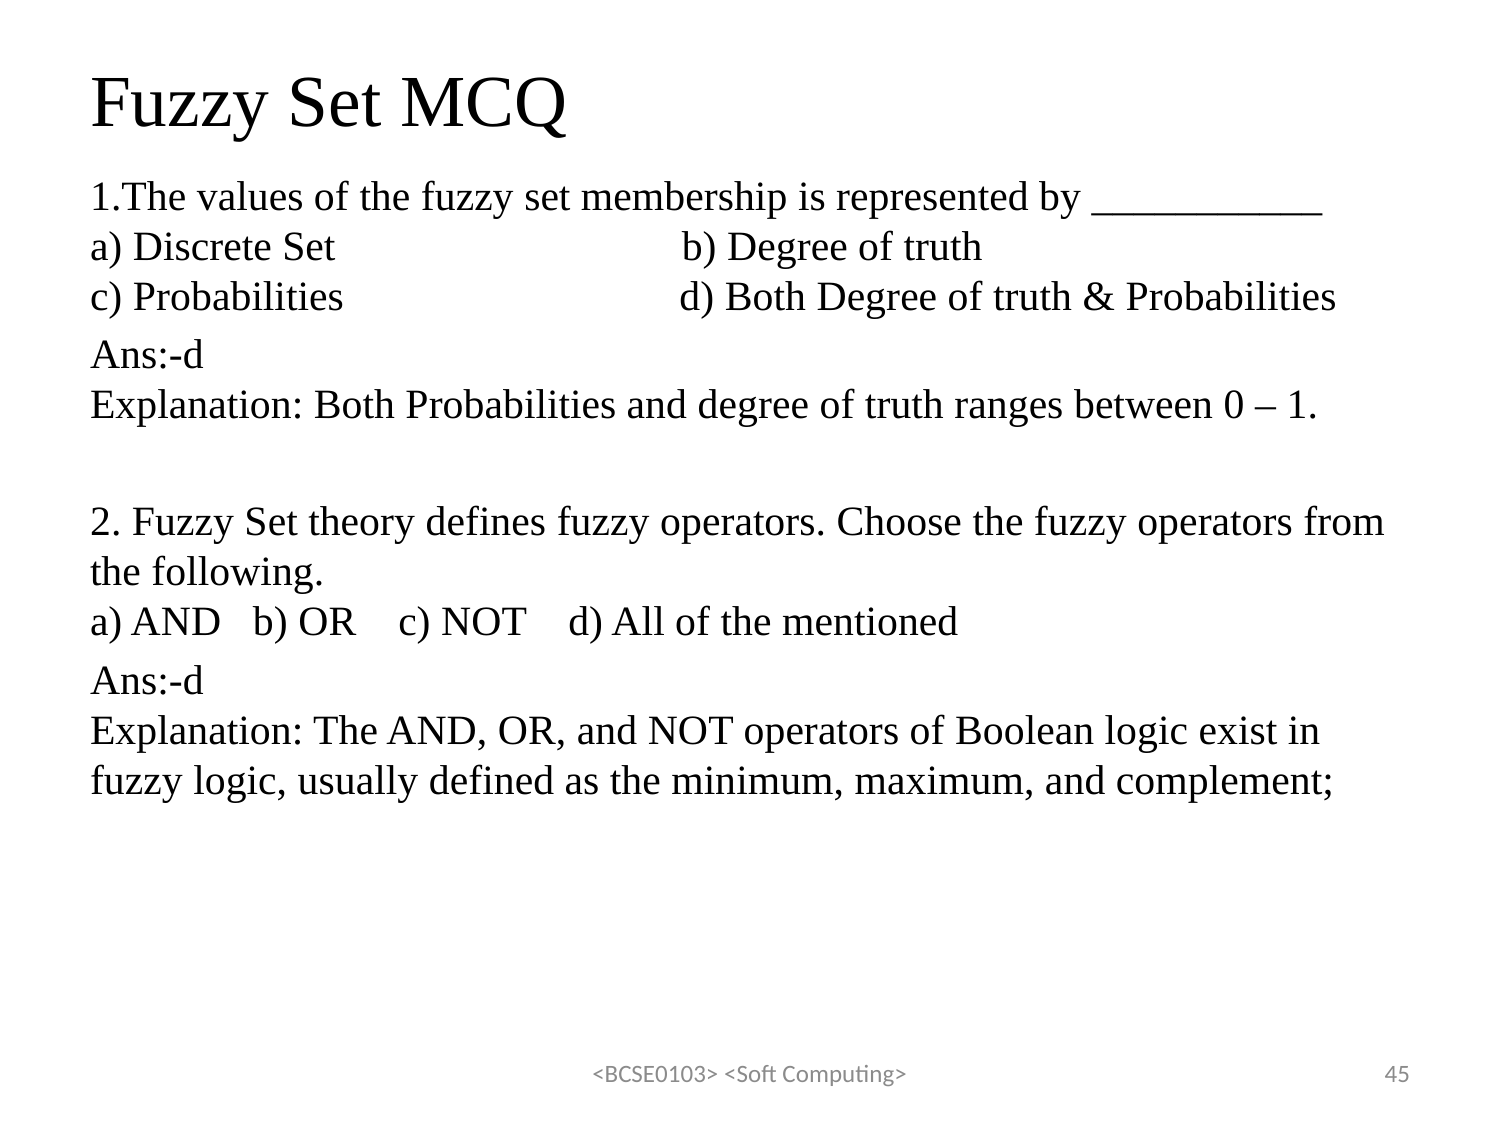

# Fuzzy Set MCQ
1.The values of the fuzzy set membership is represented by ___________
a) Discrete Set                                 b) Degree of truth
c) Probabilities                                d) Both Degree of truth & Probabilities
Ans:-d
Explanation: Both Probabilities and degree of truth ranges between 0 – 1.

2. Fuzzy Set theory defines fuzzy operators. Choose the fuzzy operators from the following.
a) AND   b) OR    c) NOT    d) All of the mentioned
Ans:-d
Explanation: The AND, OR, and NOT operators of Boolean logic exist in fuzzy logic, usually defined as the minimum, maximum, and complement;
<BCSE0103> <Soft Computing>
45